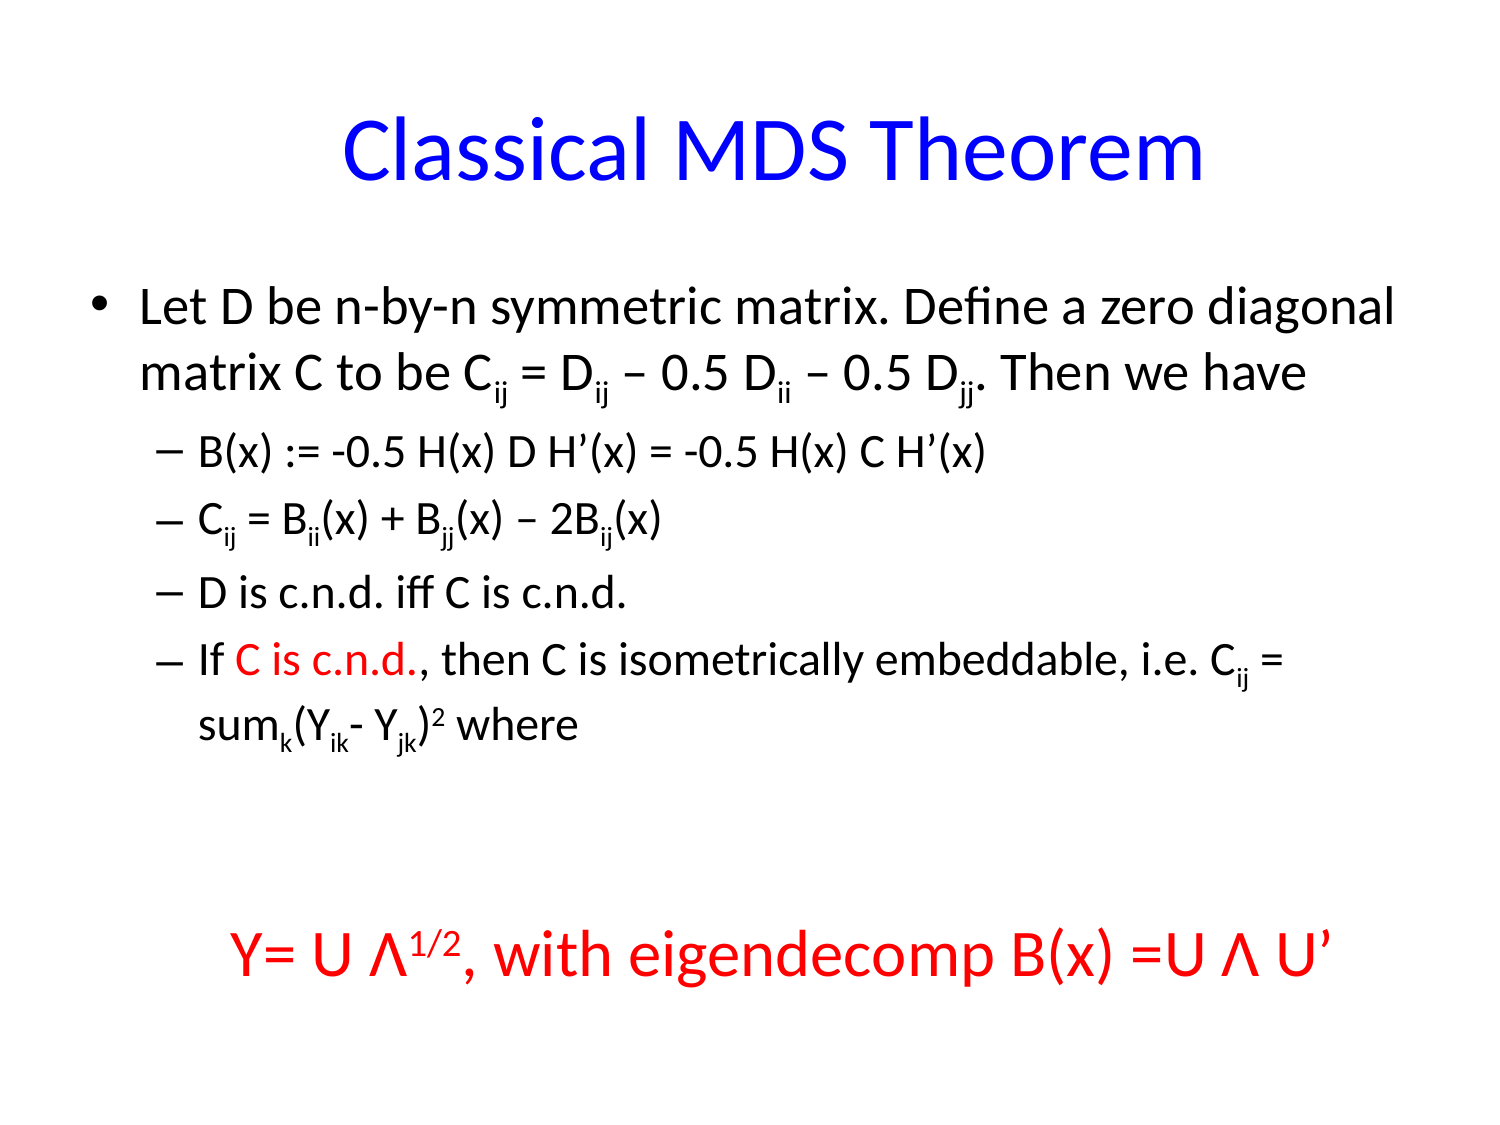

# Classical MDS Theorem
Let D be n-by-n symmetric matrix. Define a zero diagonal matrix C to be Cij = Dij – 0.5 Dii – 0.5 Djj. Then we have
B(x) := -0.5 H(x) D H’(x) = -0.5 H(x) C H’(x)
Cij = Bii(x) + Bjj(x) – 2Bij(x)
D is c.n.d. iff C is c.n.d.
If C is c.n.d., then C is isometrically embeddable, i.e. Cij = sumk(Yik- Yjk)2 where
Y= U Λ1/2, with eigendecomp B(x) =U Λ U’